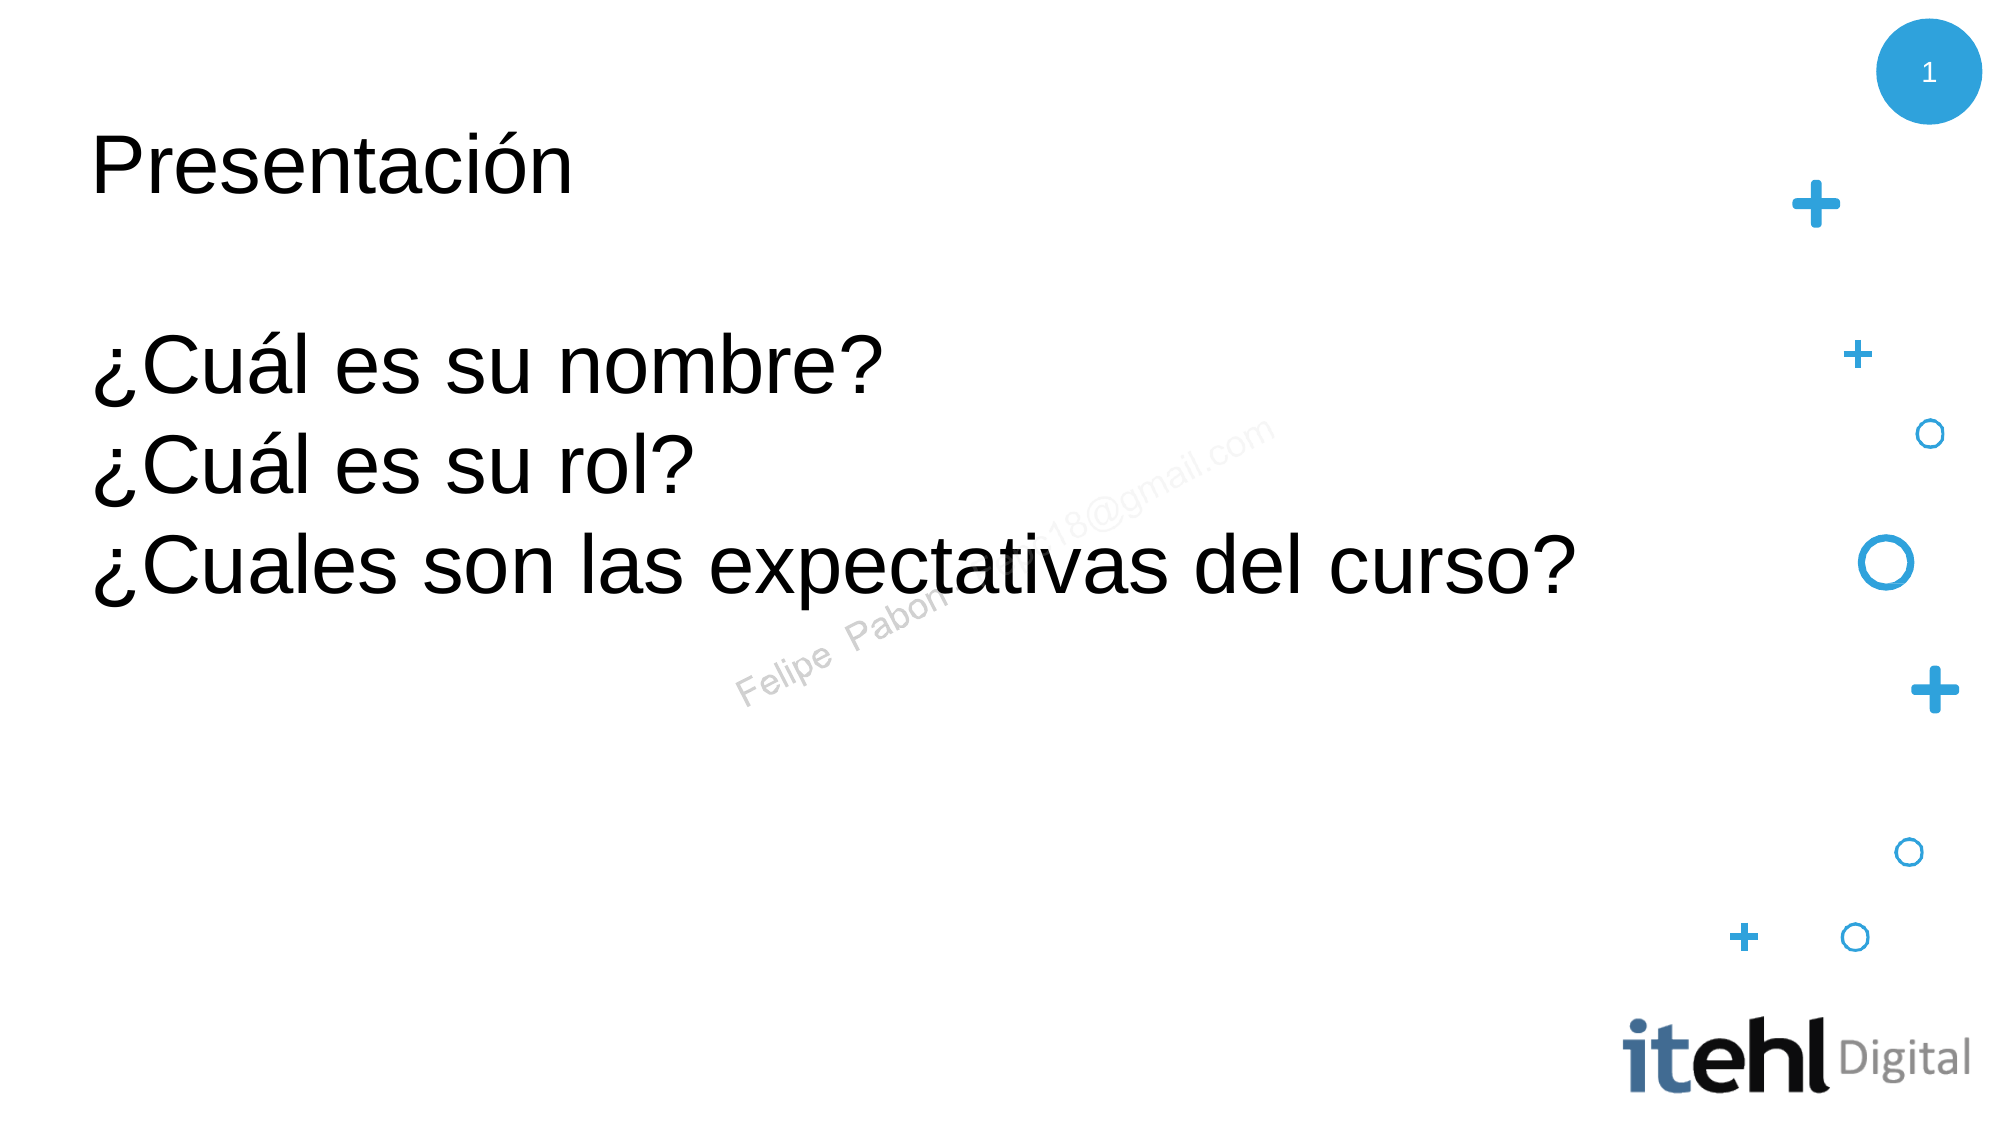

1
# Presentación

¿Cuál es su nombre?
¿Cuál es su rol?
¿Cuales son las expectativas del curso?